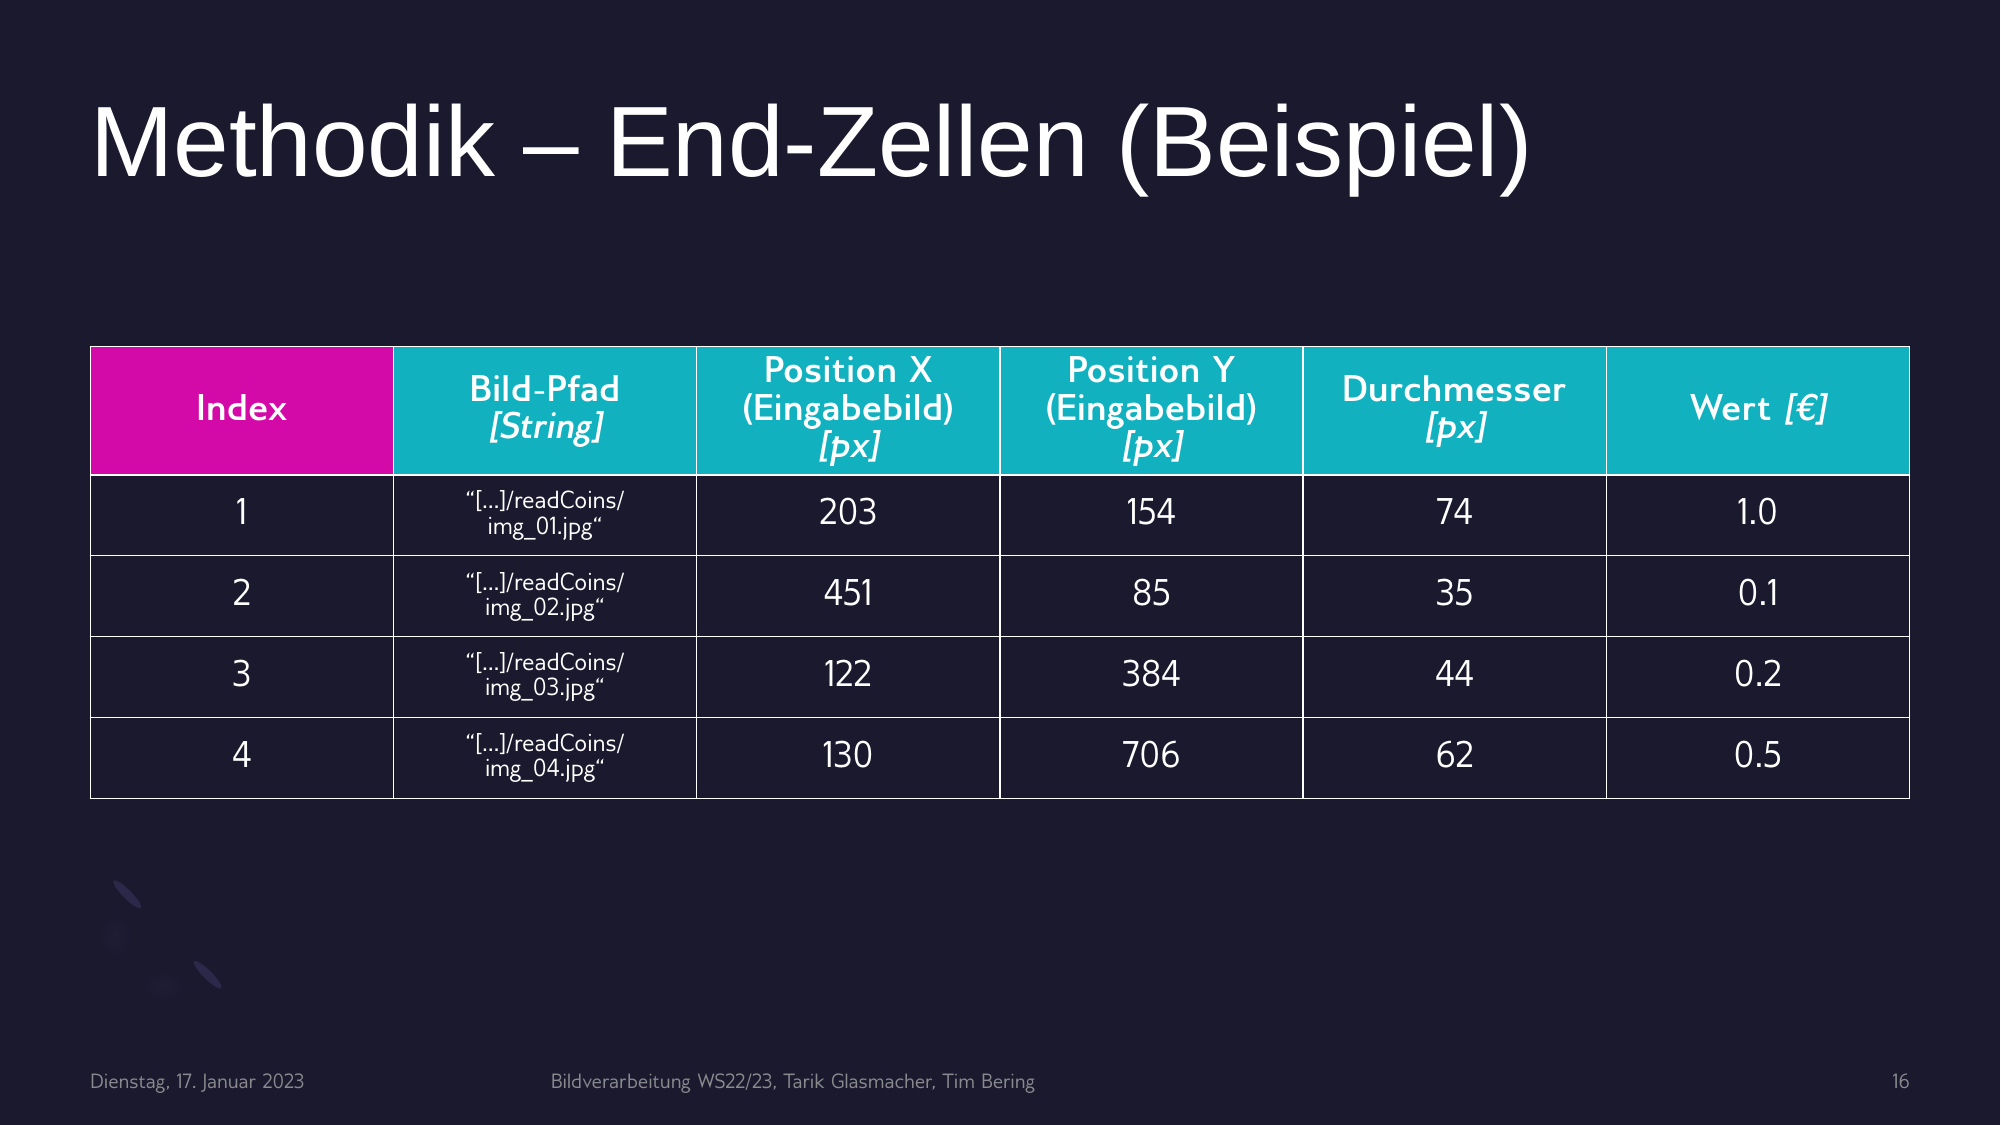

# Methodik – End-Zellen (Beispiel)
| Index | Bild-Pfad [String] | Position X (Eingabebild) [px] | Position Y (Eingabebild) [px] | Durchmesser [px] | Wert [€] |
| --- | --- | --- | --- | --- | --- |
| 1 | “[…]/readCoins/img\_01.jpg“ | 203 | 154 | 74 | 1.0 |
| 2 | “[…]/readCoins/img\_02.jpg“ | 451 | 85 | 35 | 0.1 |
| 3 | “[…]/readCoins/img\_03.jpg“ | 122 | 384 | 44 | 0.2 |
| 4 | “[…]/readCoins/img\_04.jpg“ | 130 | 706 | 62 | 0.5 |
Dienstag, 17. Januar 2023
Bildverarbeitung WS22/23, Tarik Glasmacher, Tim Bering
16